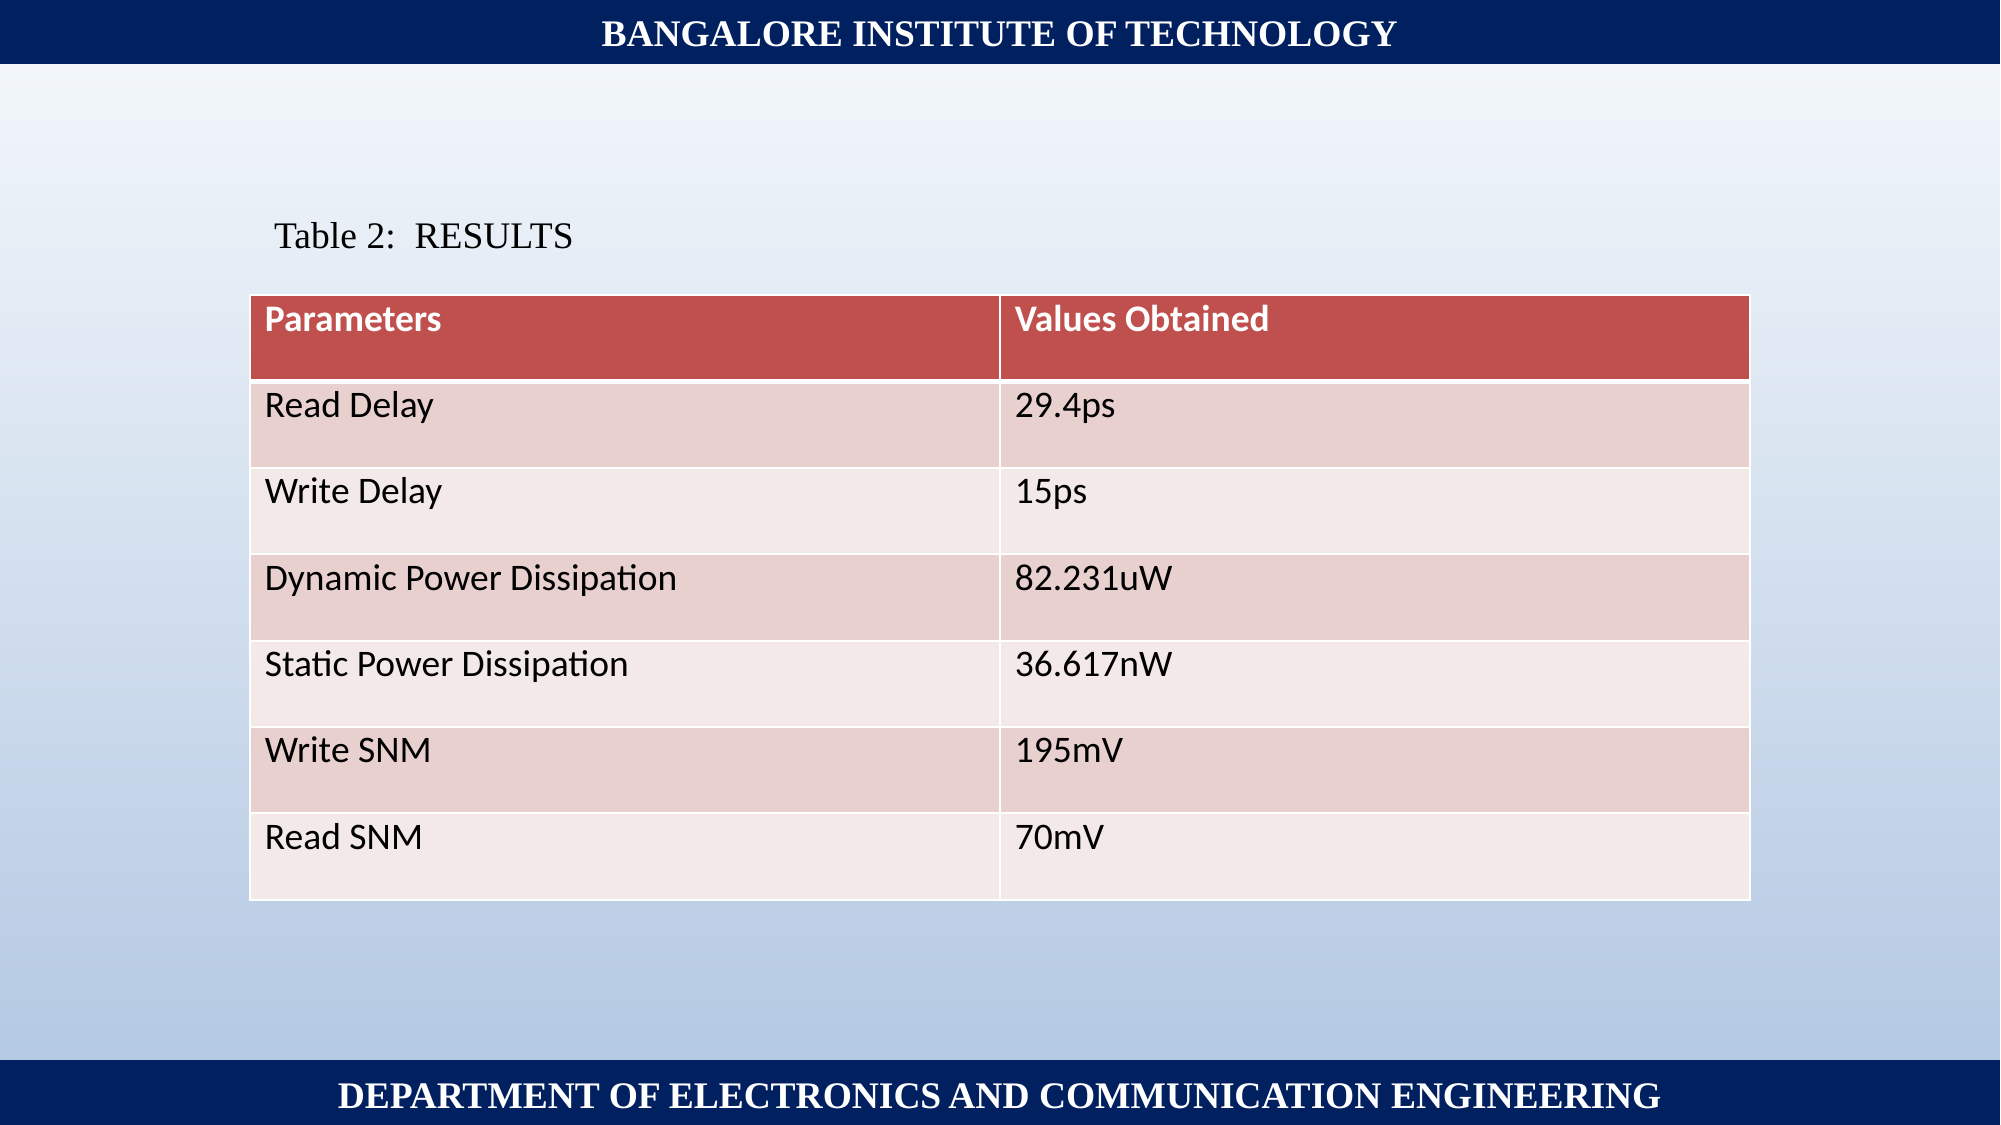

BANGALORE INSTITUTE OF TECHNOLOGY

                                                   Table 2:  RESULTS
| Parameters | Values Obtained |
| --- | --- |
| Read Delay | 29.4ps |
| Write Delay | 15ps |
| Dynamic Power Dissipation | 82.231uW |
| Static Power Dissipation | 36.617nW |
| Write SNM | 195mV |
| Read SNM | 70mV |
DEPARTMENT OF ELECTRONICS AND COMMUNICATION ENGINEERING